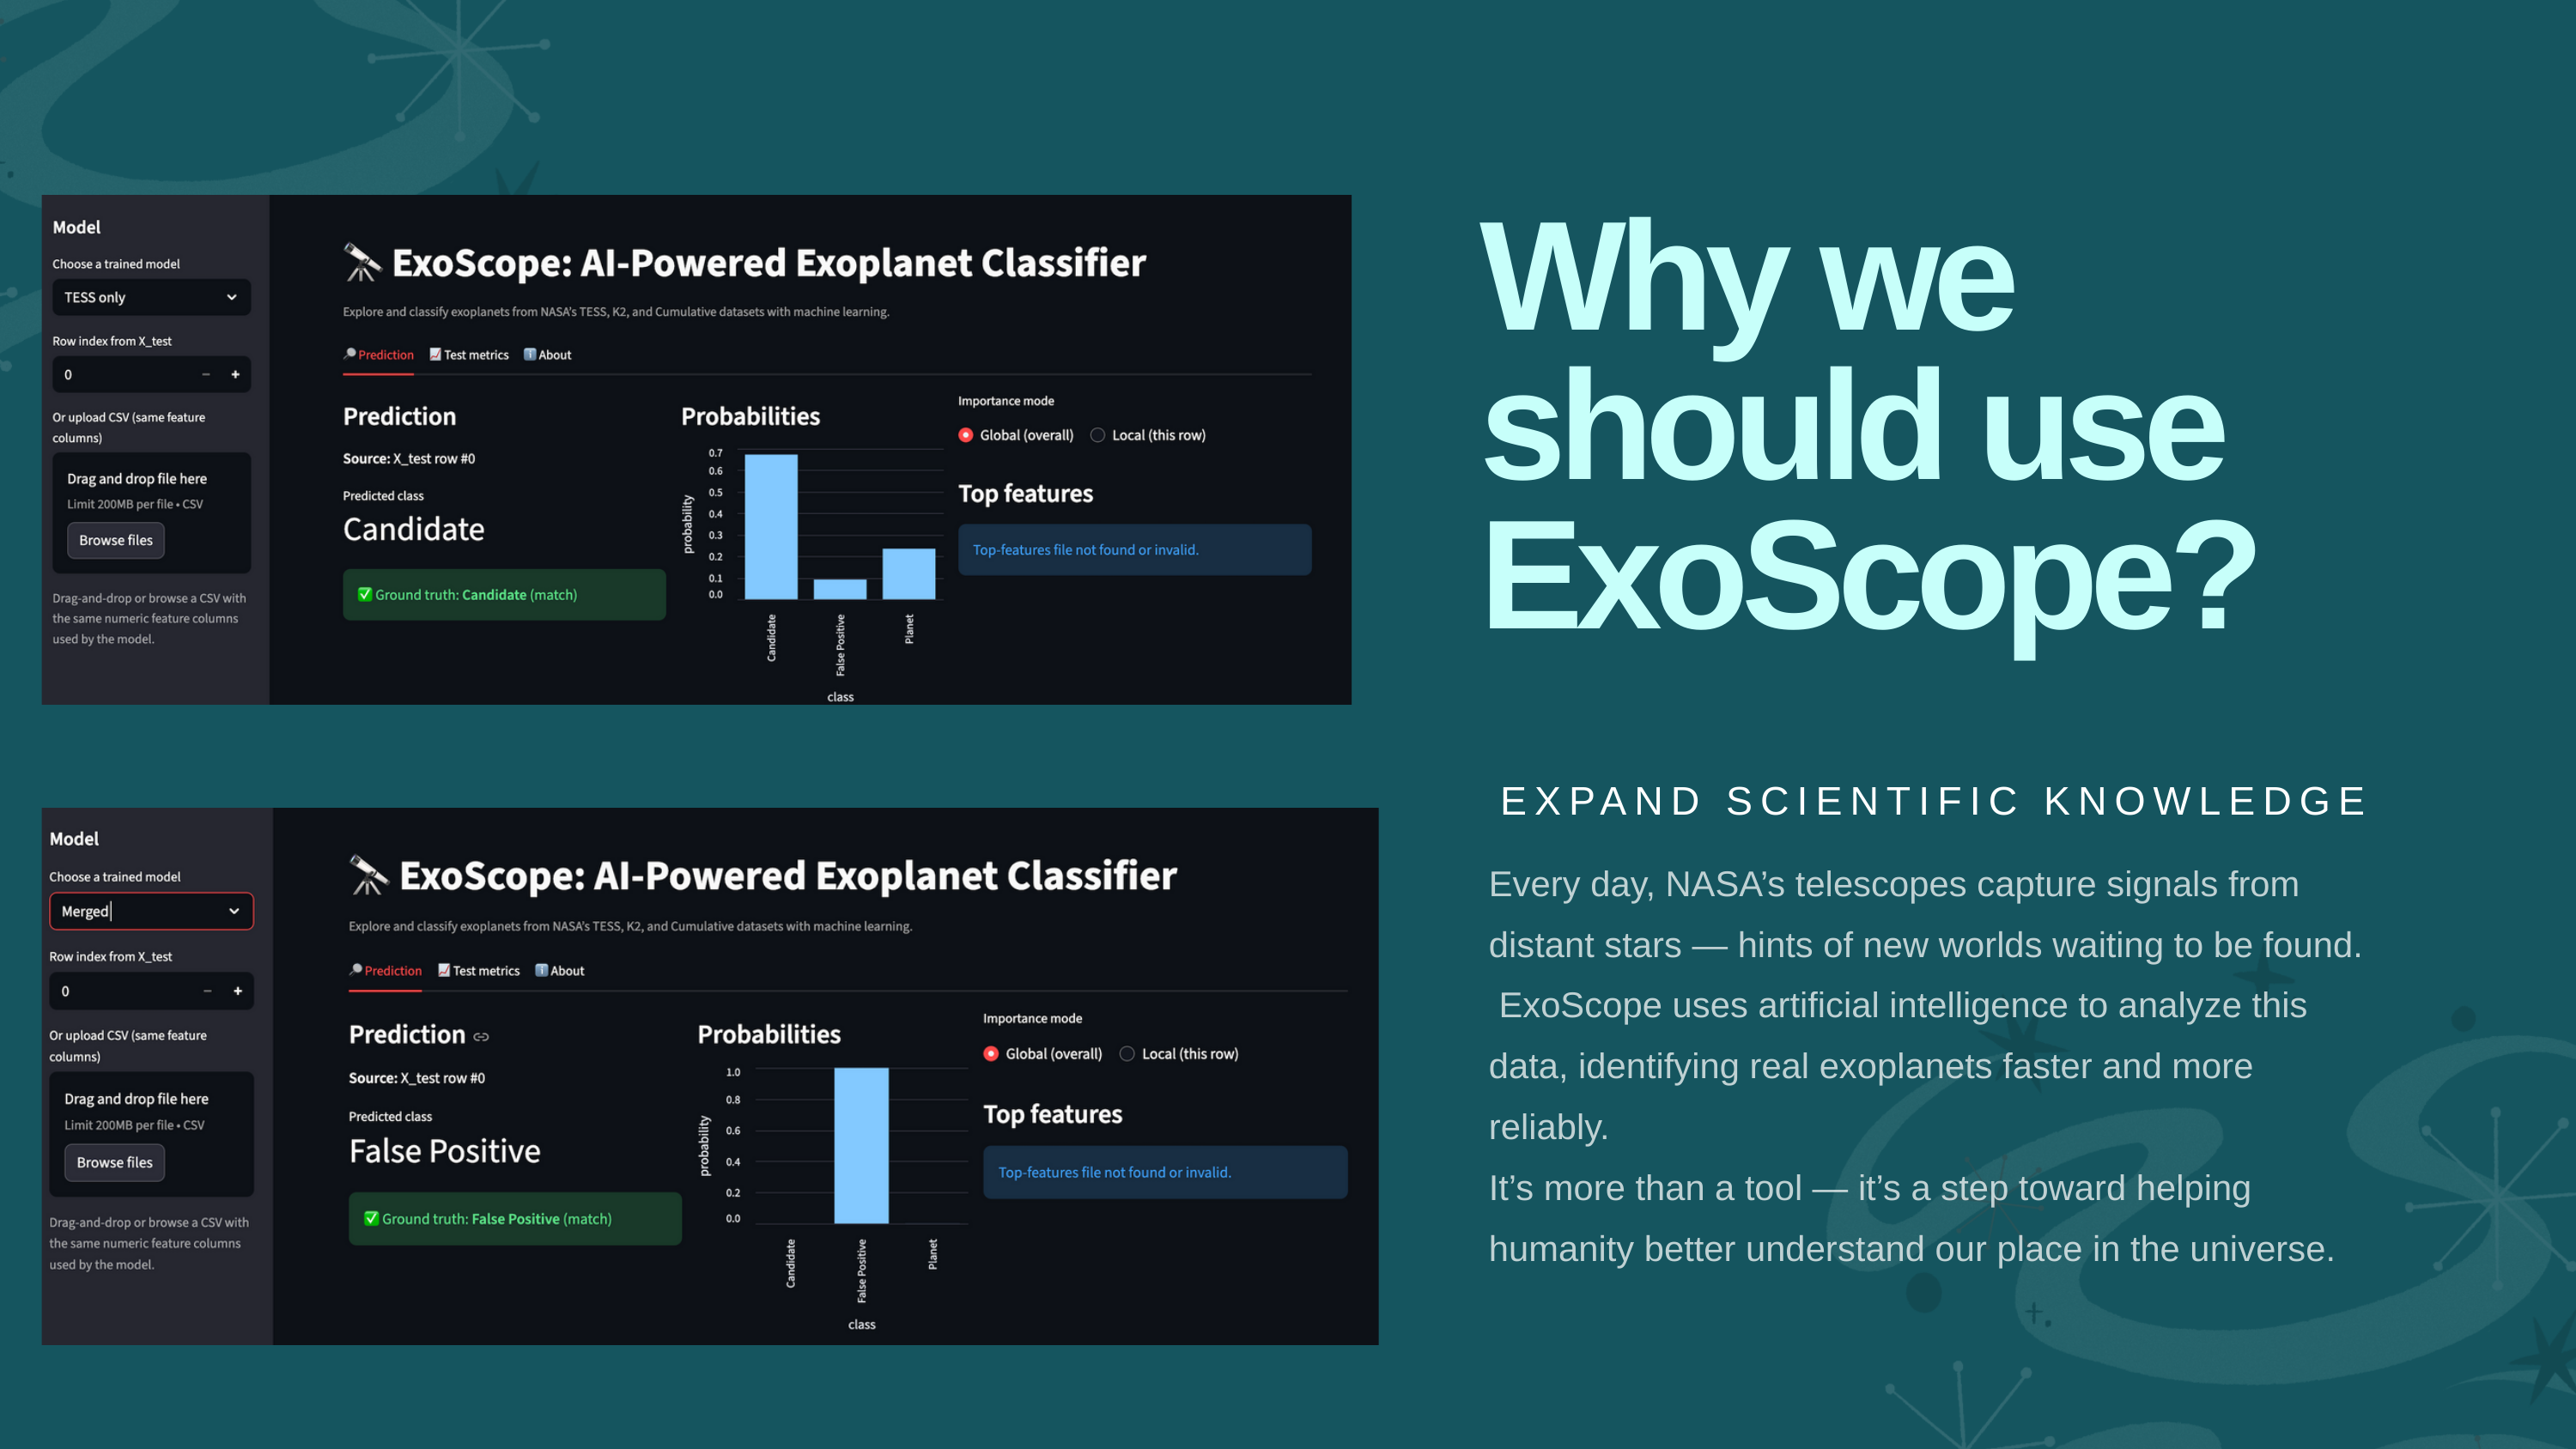

Why we should use ExoScope?
EXPAND SCIENTIFIC KNOWLEDGE

Every day, NASA’s telescopes capture signals from distant stars — hints of new worlds waiting to be found.
 ExoScope uses artificial intelligence to analyze this data, identifying real exoplanets faster and more reliably.
It’s more than a tool — it’s a step toward helping humanity better understand our place in the universe.